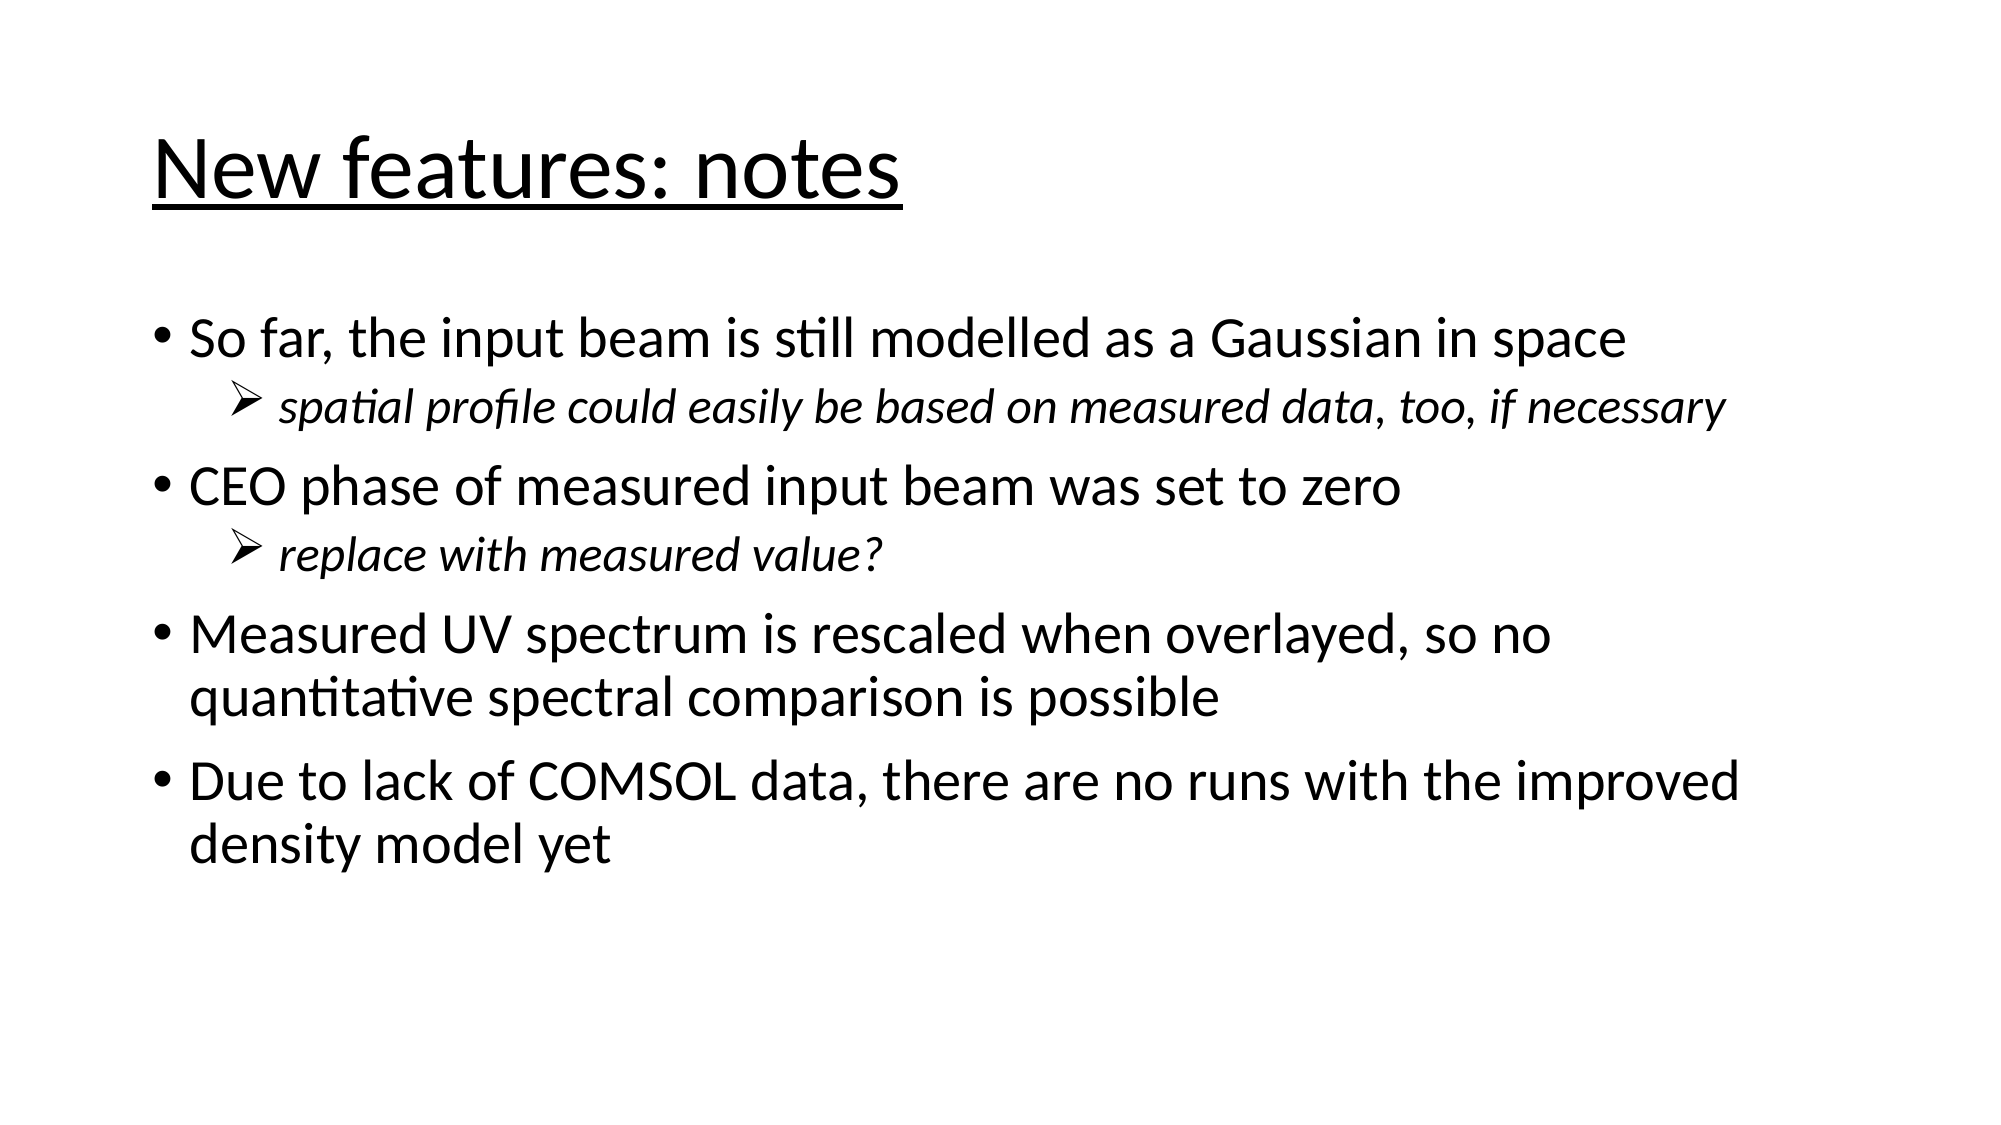

# New features: notes
So far, the input beam is still modelled as a Gaussian in space
 spatial profile could easily be based on measured data, too, if necessary
CEO phase of measured input beam was set to zero
 replace with measured value?
Measured UV spectrum is rescaled when overlayed, so no quantitative spectral comparison is possible
Due to lack of COMSOL data, there are no runs with the improved density model yet